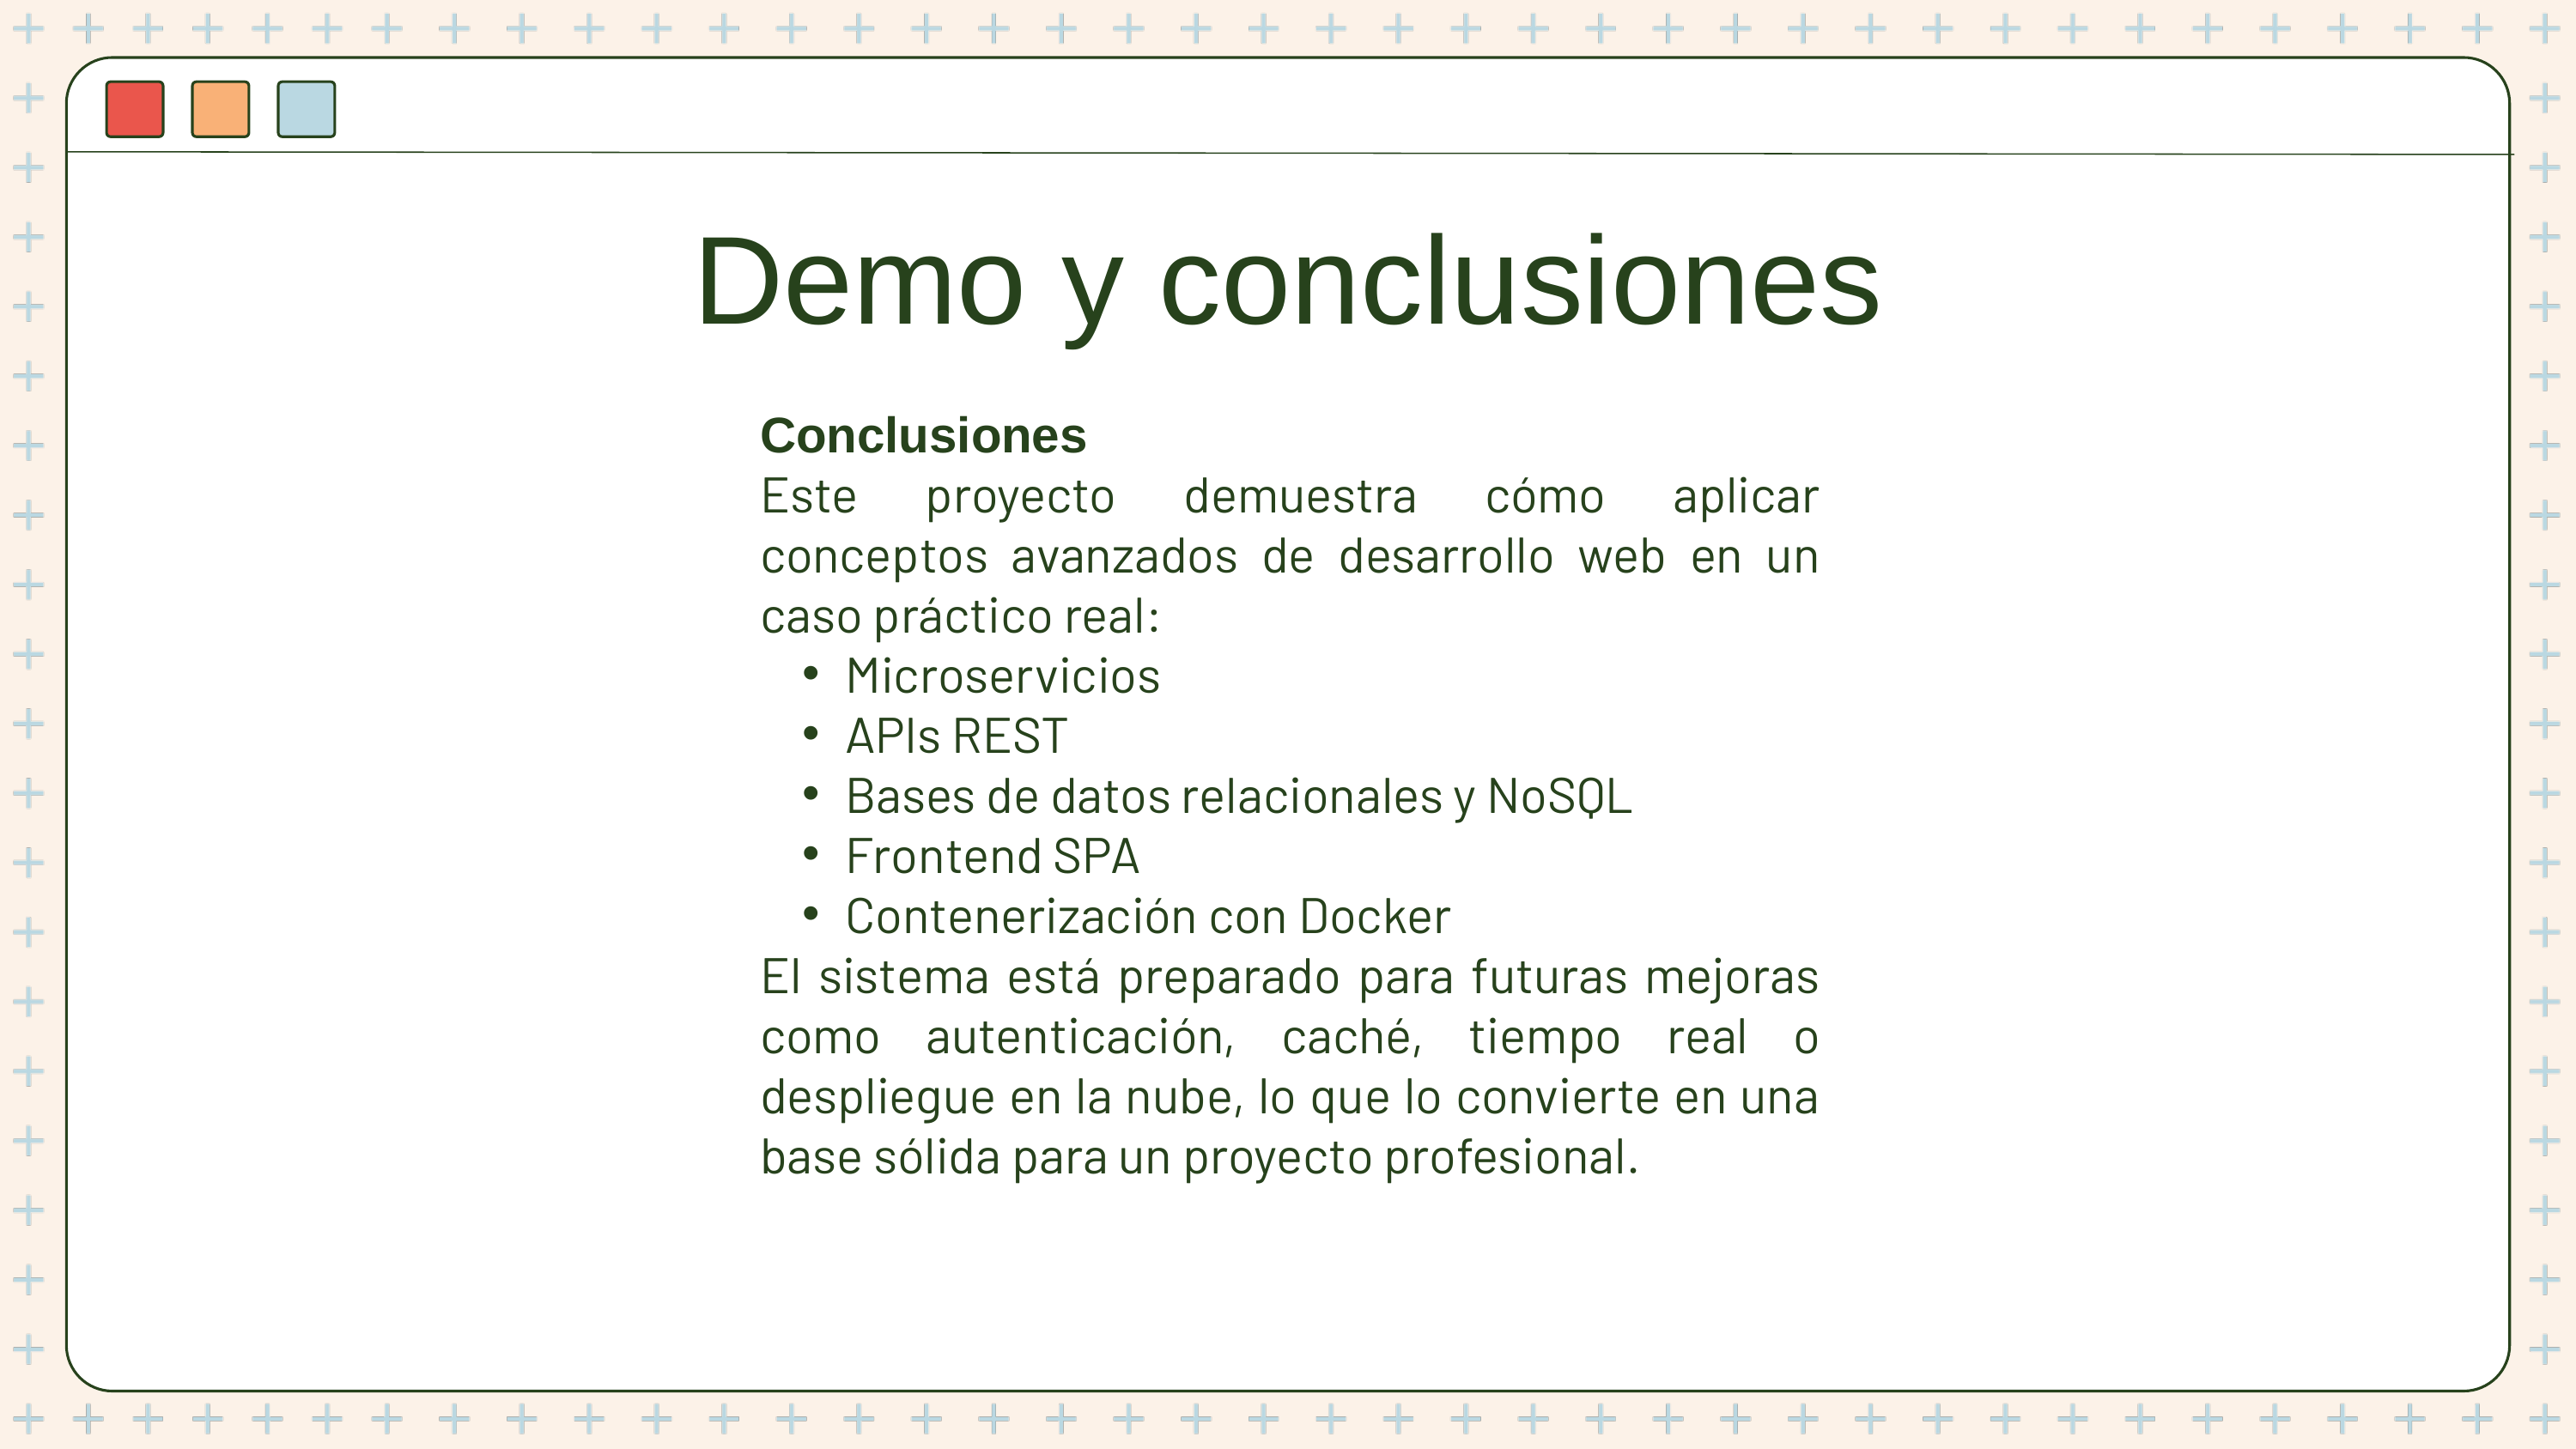

Demo y conclusiones
Conclusiones
Este proyecto demuestra cómo aplicar conceptos avanzados de desarrollo web en un caso práctico real:
Microservicios
APIs REST
Bases de datos relacionales y NoSQL
Frontend SPA
Contenerización con Docker
El sistema está preparado para futuras mejoras como autenticación, caché, tiempo real o despliegue en la nube, lo que lo convierte en una base sólida para un proyecto profesional.